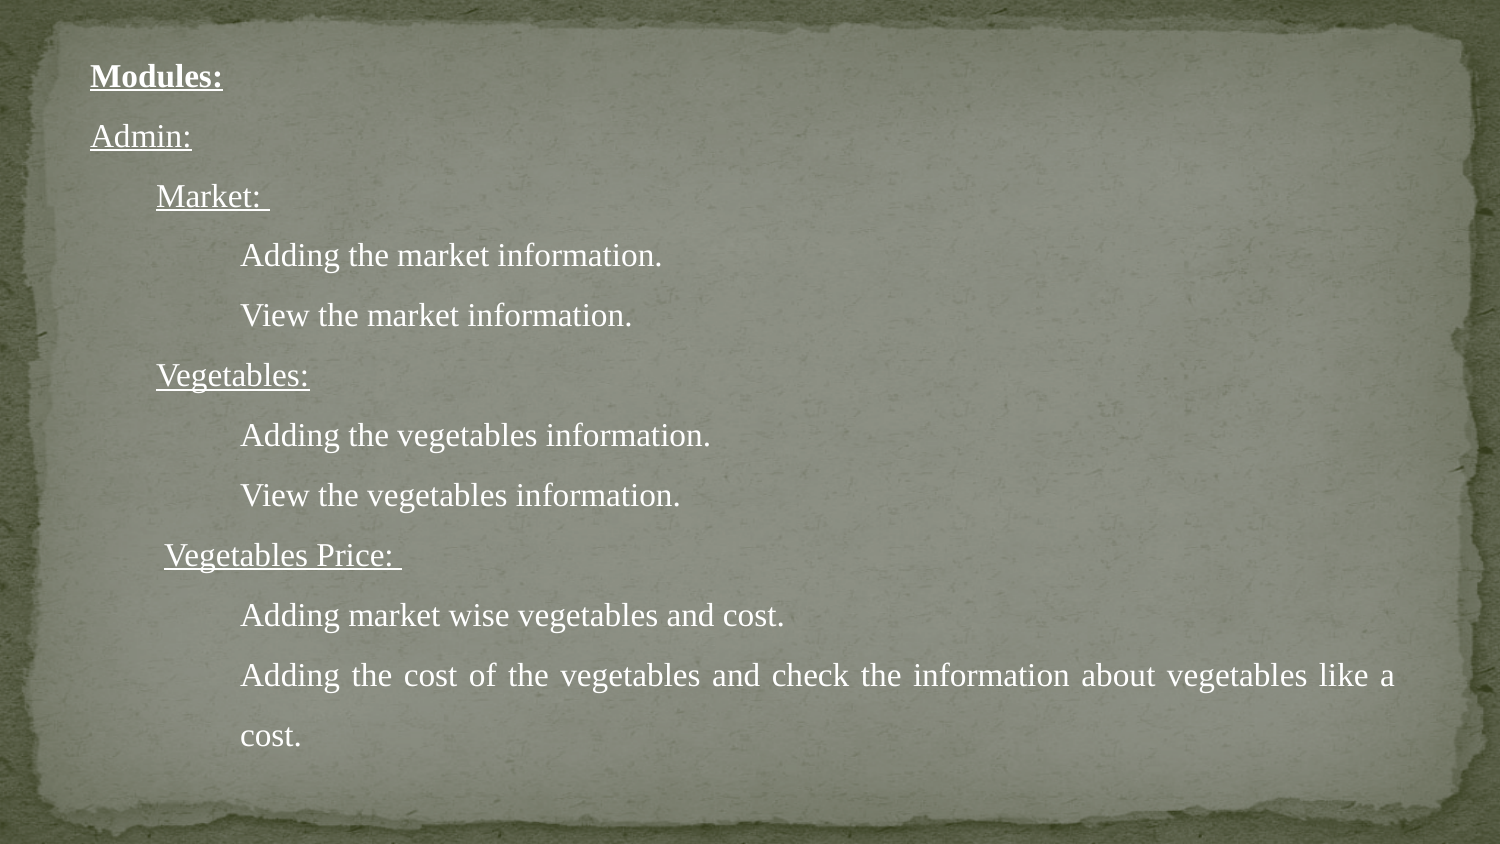

Modules:
Admin:
        Market:
Adding the market information.
View the market information.
        Vegetables:
Adding the vegetables information.
View the vegetables information.
         Vegetables Price:
	Adding market wise vegetables and cost.
Adding the cost of the vegetables and check the information about vegetables like a cost.